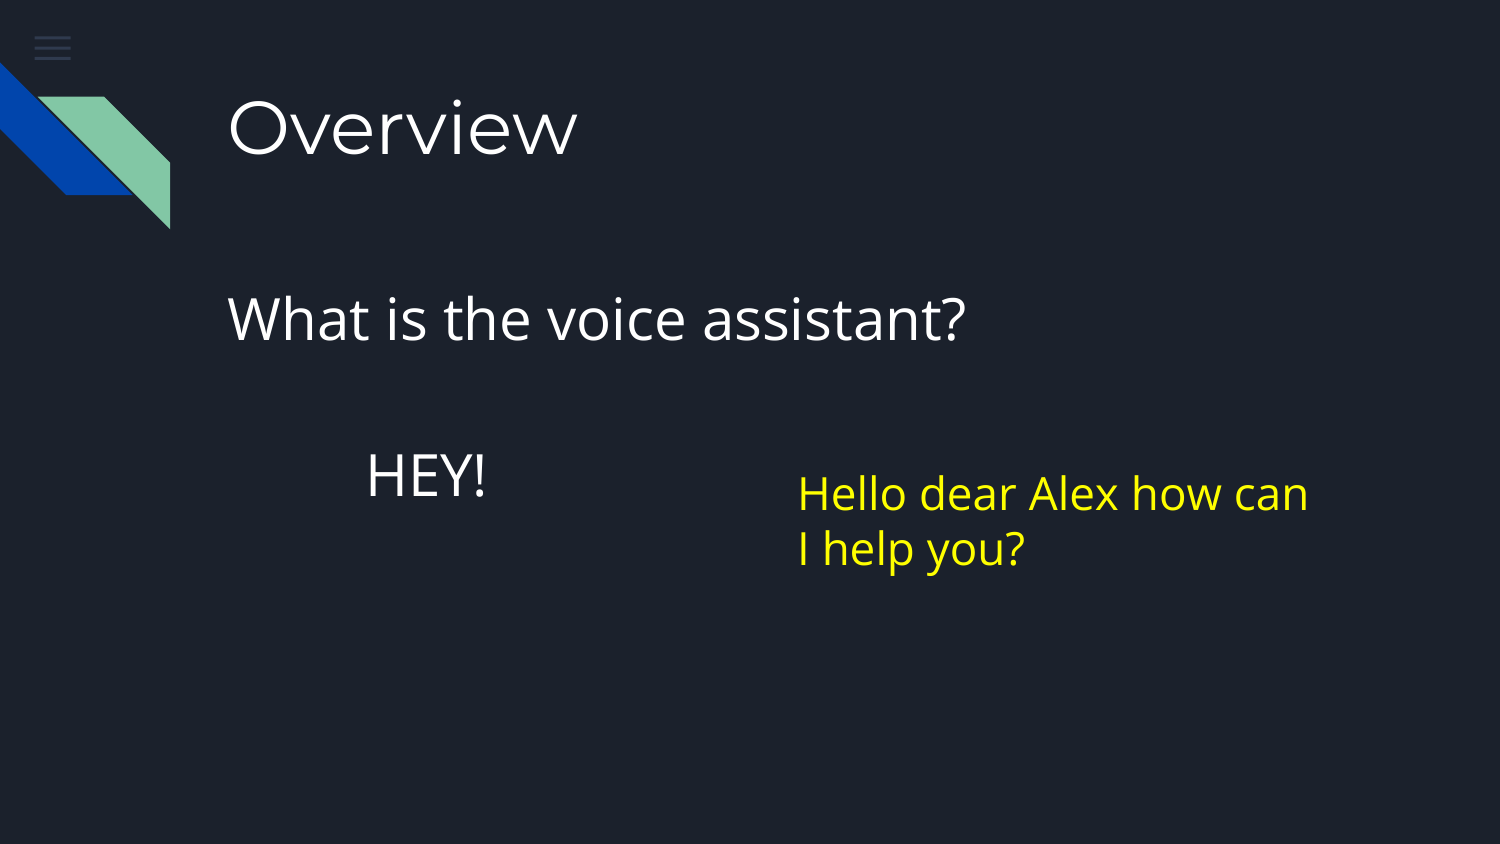

# Overview
What is the voice assistant?

HEY!
Hello dear Alex how can I help you?